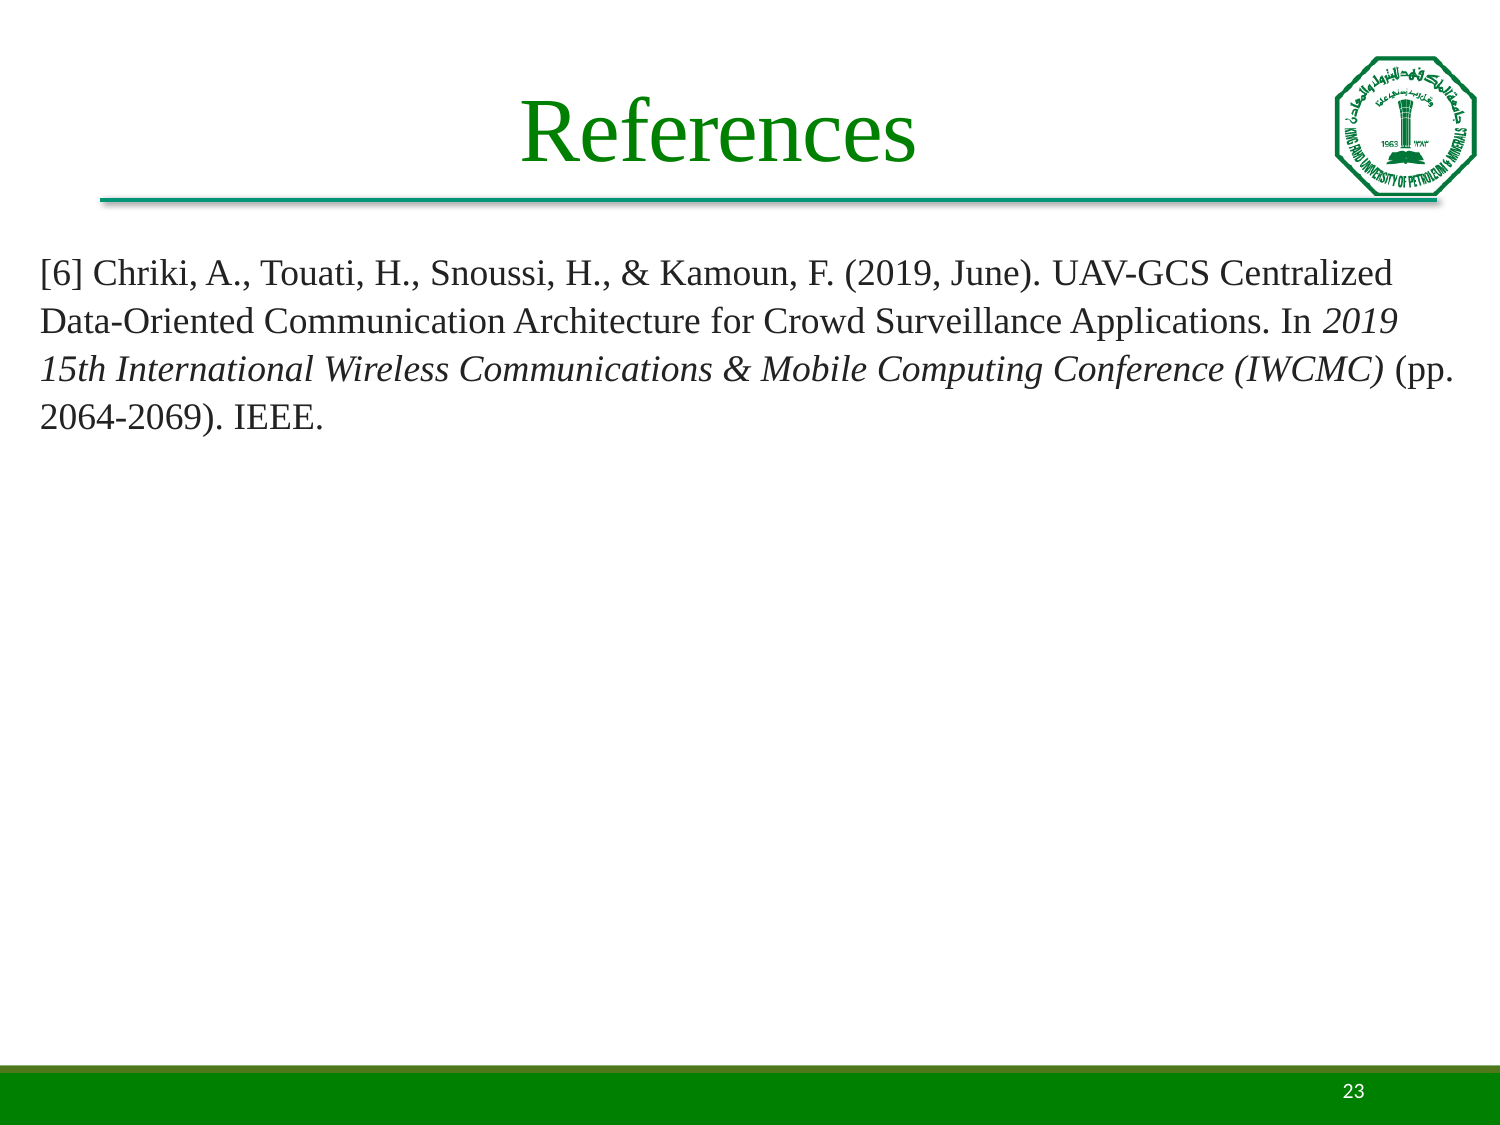

# References
[6] Chriki, A., Touati, H., Snoussi, H., & Kamoun, F. (2019, June). UAV-GCS Centralized Data-Oriented Communication Architecture for Crowd Surveillance Applications. In 2019 15th International Wireless Communications & Mobile Computing Conference (IWCMC) (pp. 2064-2069). IEEE.

23